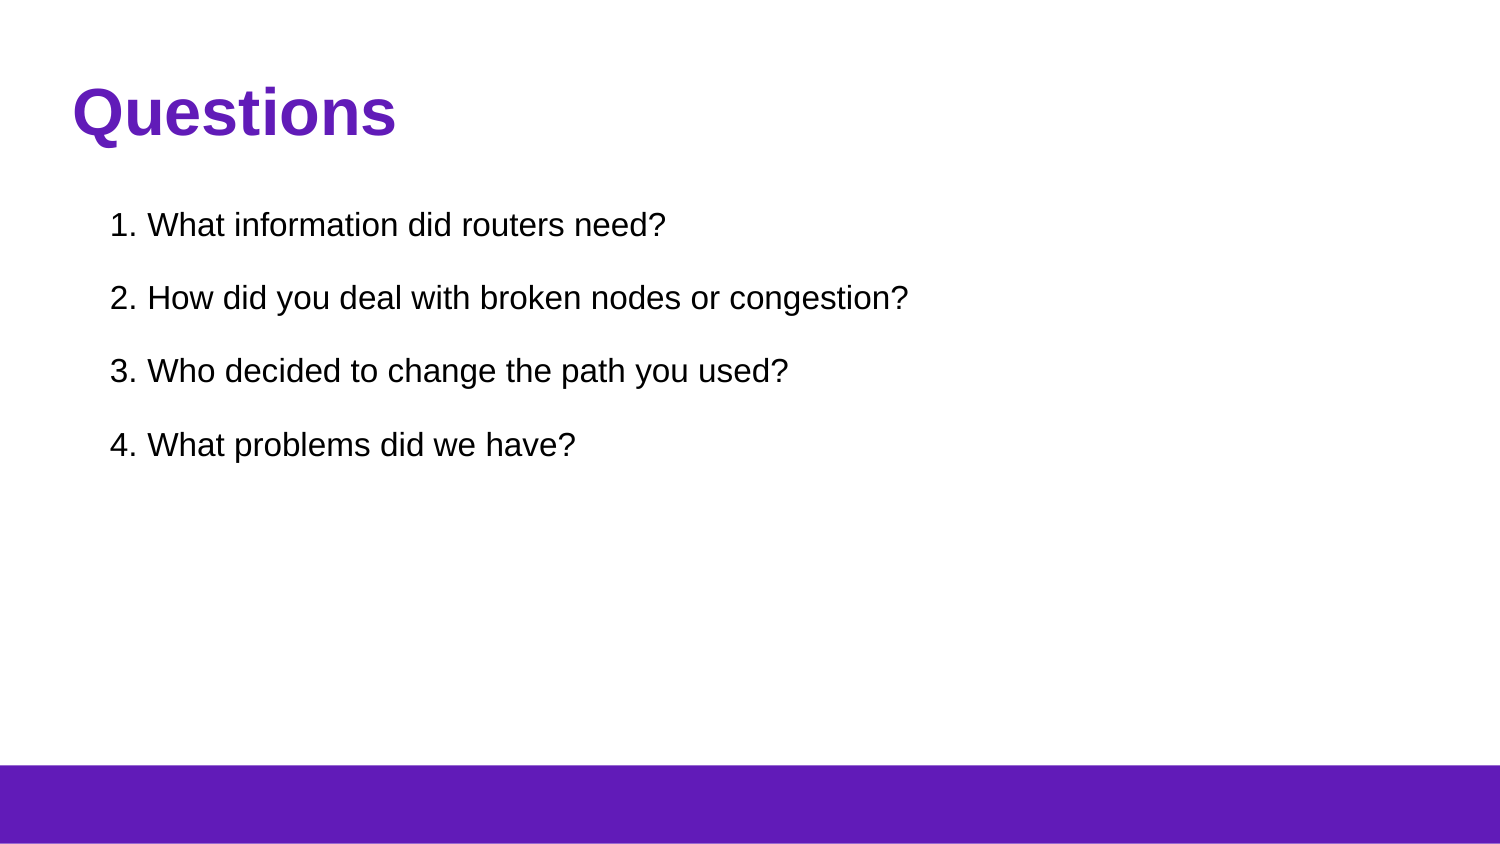

# Questions
What information did routers need?
How did you deal with broken nodes or congestion?
Who decided to change the path you used?
What problems did we have?